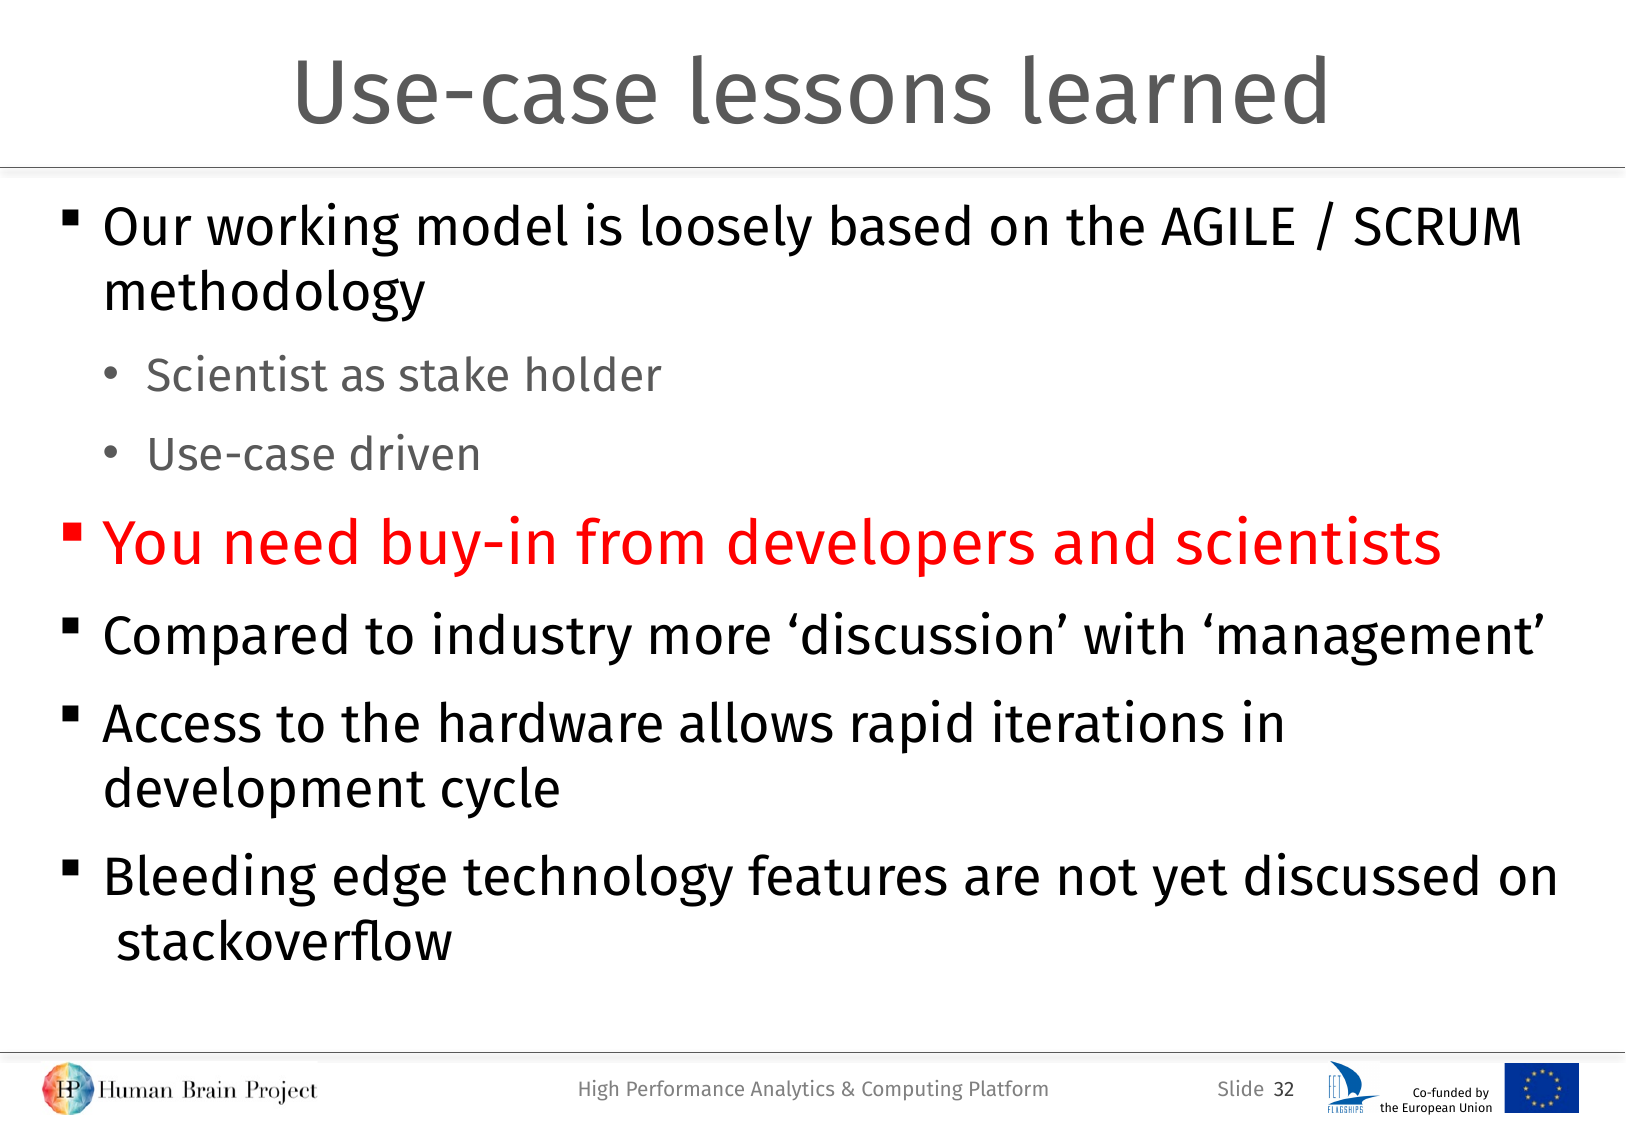

# Use-case lessons learned
Our working model is loosely based on the AGILE / SCRUM methodology
Scientist as stake holder
Use-case driven
You need buy-in from developers and scientists
Compared to industry more ‘discussion’ with ‘management’
Access to the hardware allows rapid iterations in development cycle
Bleeding edge technology features are not yet discussed on  stackoverflow

32